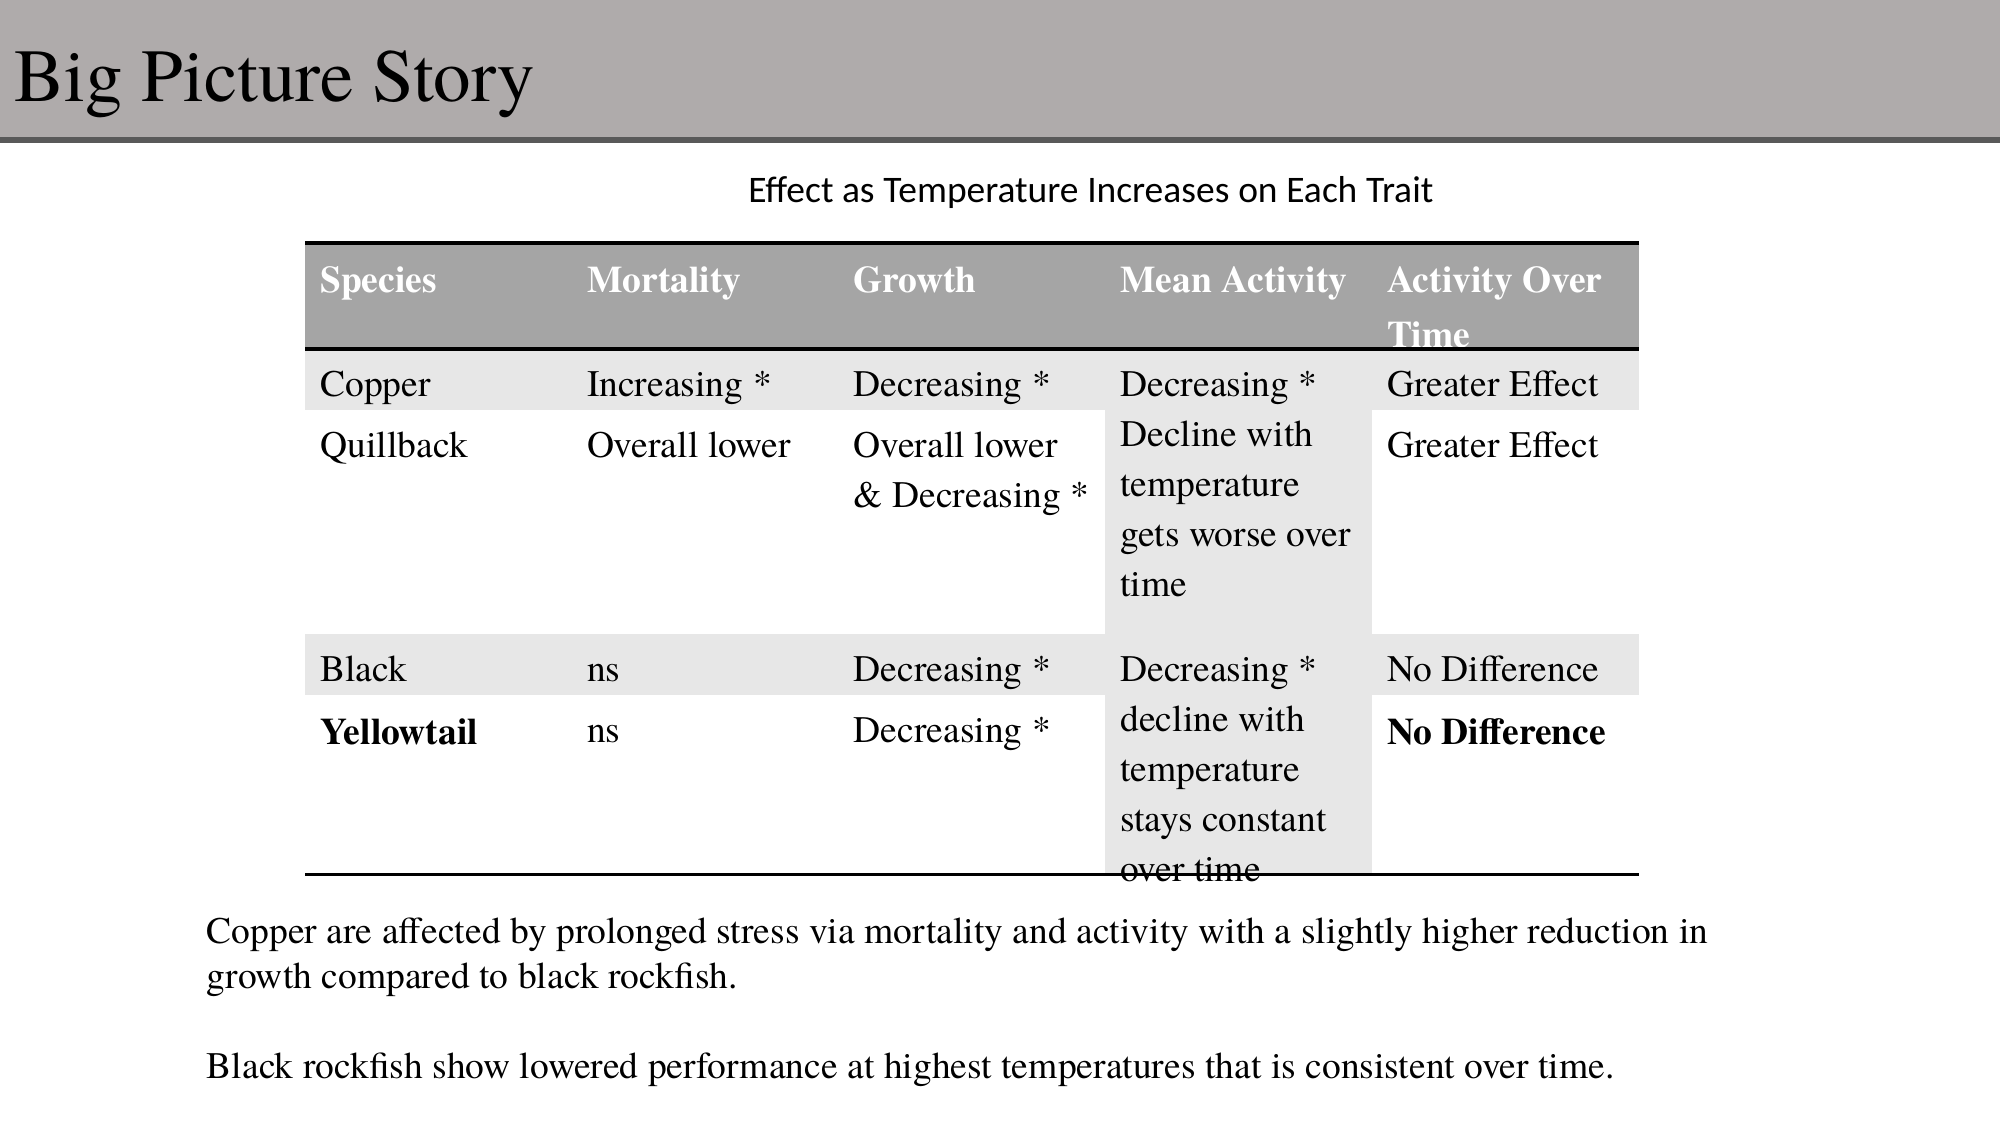

Big Picture Story
Effect as Temperature Increases on Each Trait
| Species | Mortality | Growth | Mean Activity | Activity Over Time |
| --- | --- | --- | --- | --- |
| Copper | Increasing \* | Decreasing \* | Decreasing \* Decline with temperature gets worse over time | Greater Effect |
| Quillback | Overall lower | Overall lower & Decreasing \* |  | Greater Effect |
| Black | ns | Decreasing \* | Decreasing \* decline with temperature stays constant over time | No Difference |
| Yellowtail | ns | Decreasing \* |  | No Difference |
Copper are affected by prolonged stress via mortality and activity with a slightly higher reduction in growth compared to black rockfish.

Black rockfish show lowered performance at highest temperatures that is consistent over time.